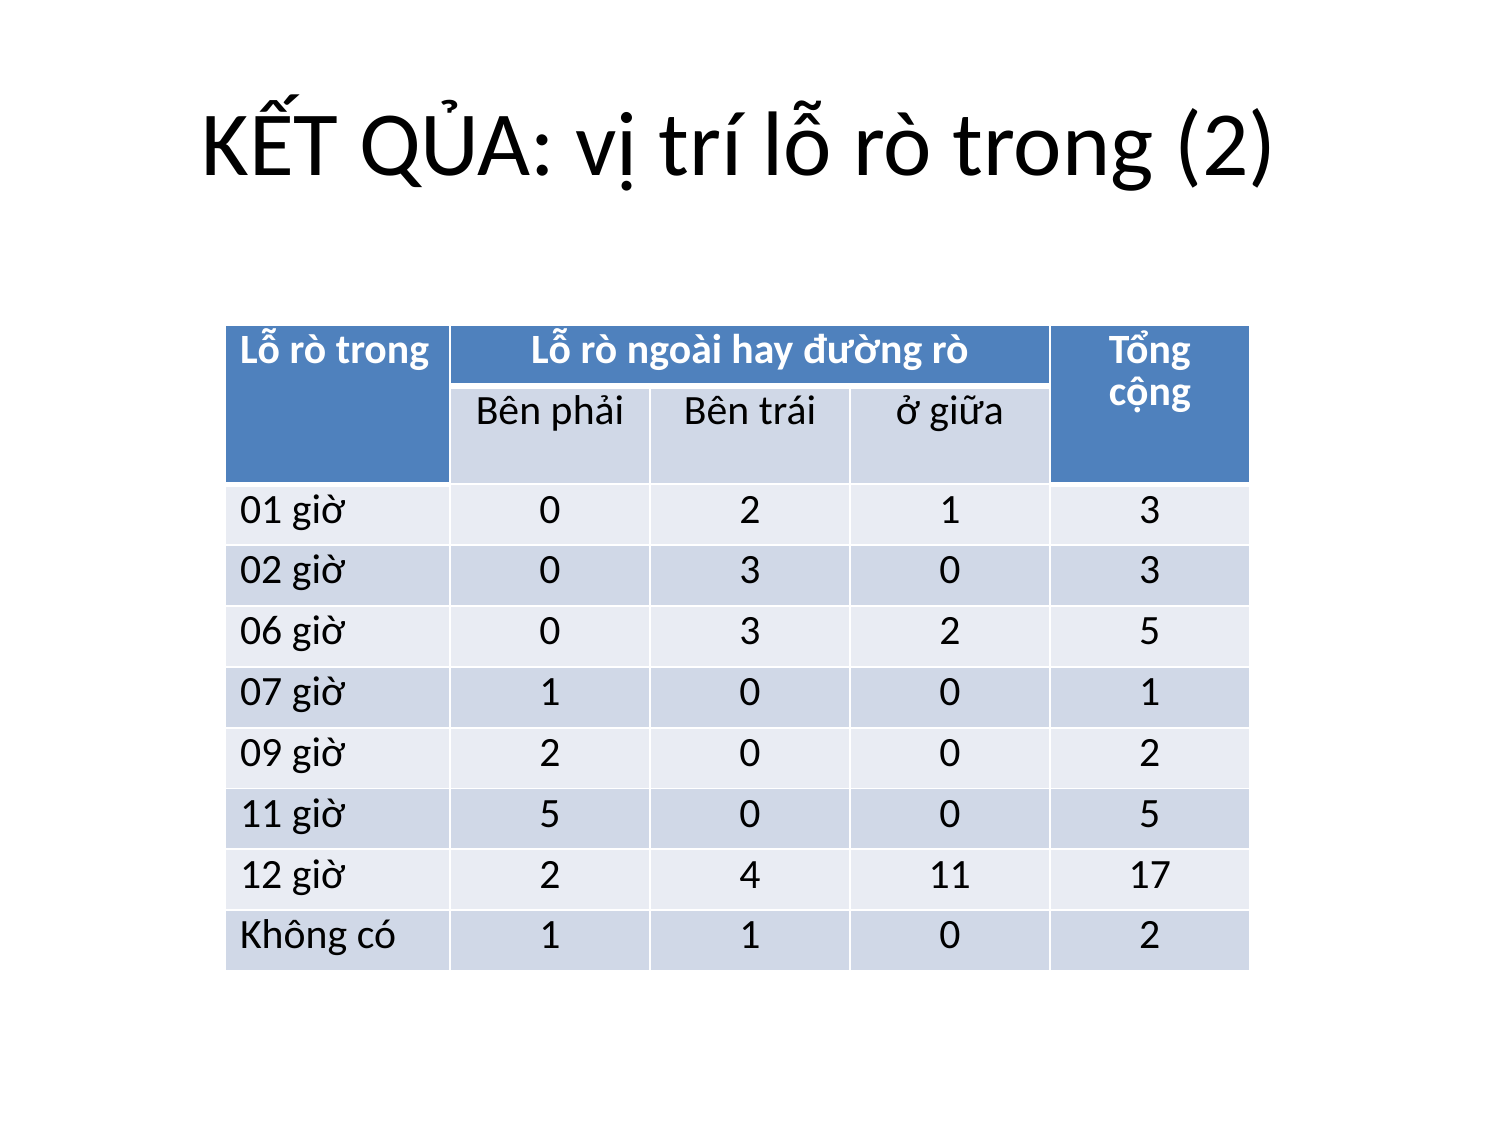

# KẾT QỦA: vị trí lỗ rò trong (2)

| Lỗ rò trong | Lỗ rò ngoài hay đường rò |  |  | Tổng cộng |
| --- | --- | --- | --- | --- |
|  | Bên phải | Bên trái | ở giữa |  |
| 01 giờ | 0 | 2 | 1 | 3 |
| 02 giờ | 0 | 3 | 0 | 3 |
| 06 giờ | 0 | 3 | 2 | 5 |
| 07 giờ | 1 | 0 | 0 | 1 |
| 09 giờ | 2 | 0 | 0 | 2 |
| 11 giờ | 5 | 0 | 0 | 5 |
| 12 giờ | 2 | 4 | 11 | 17 |
| Không có | 1 | 1 | 0 | 2 |